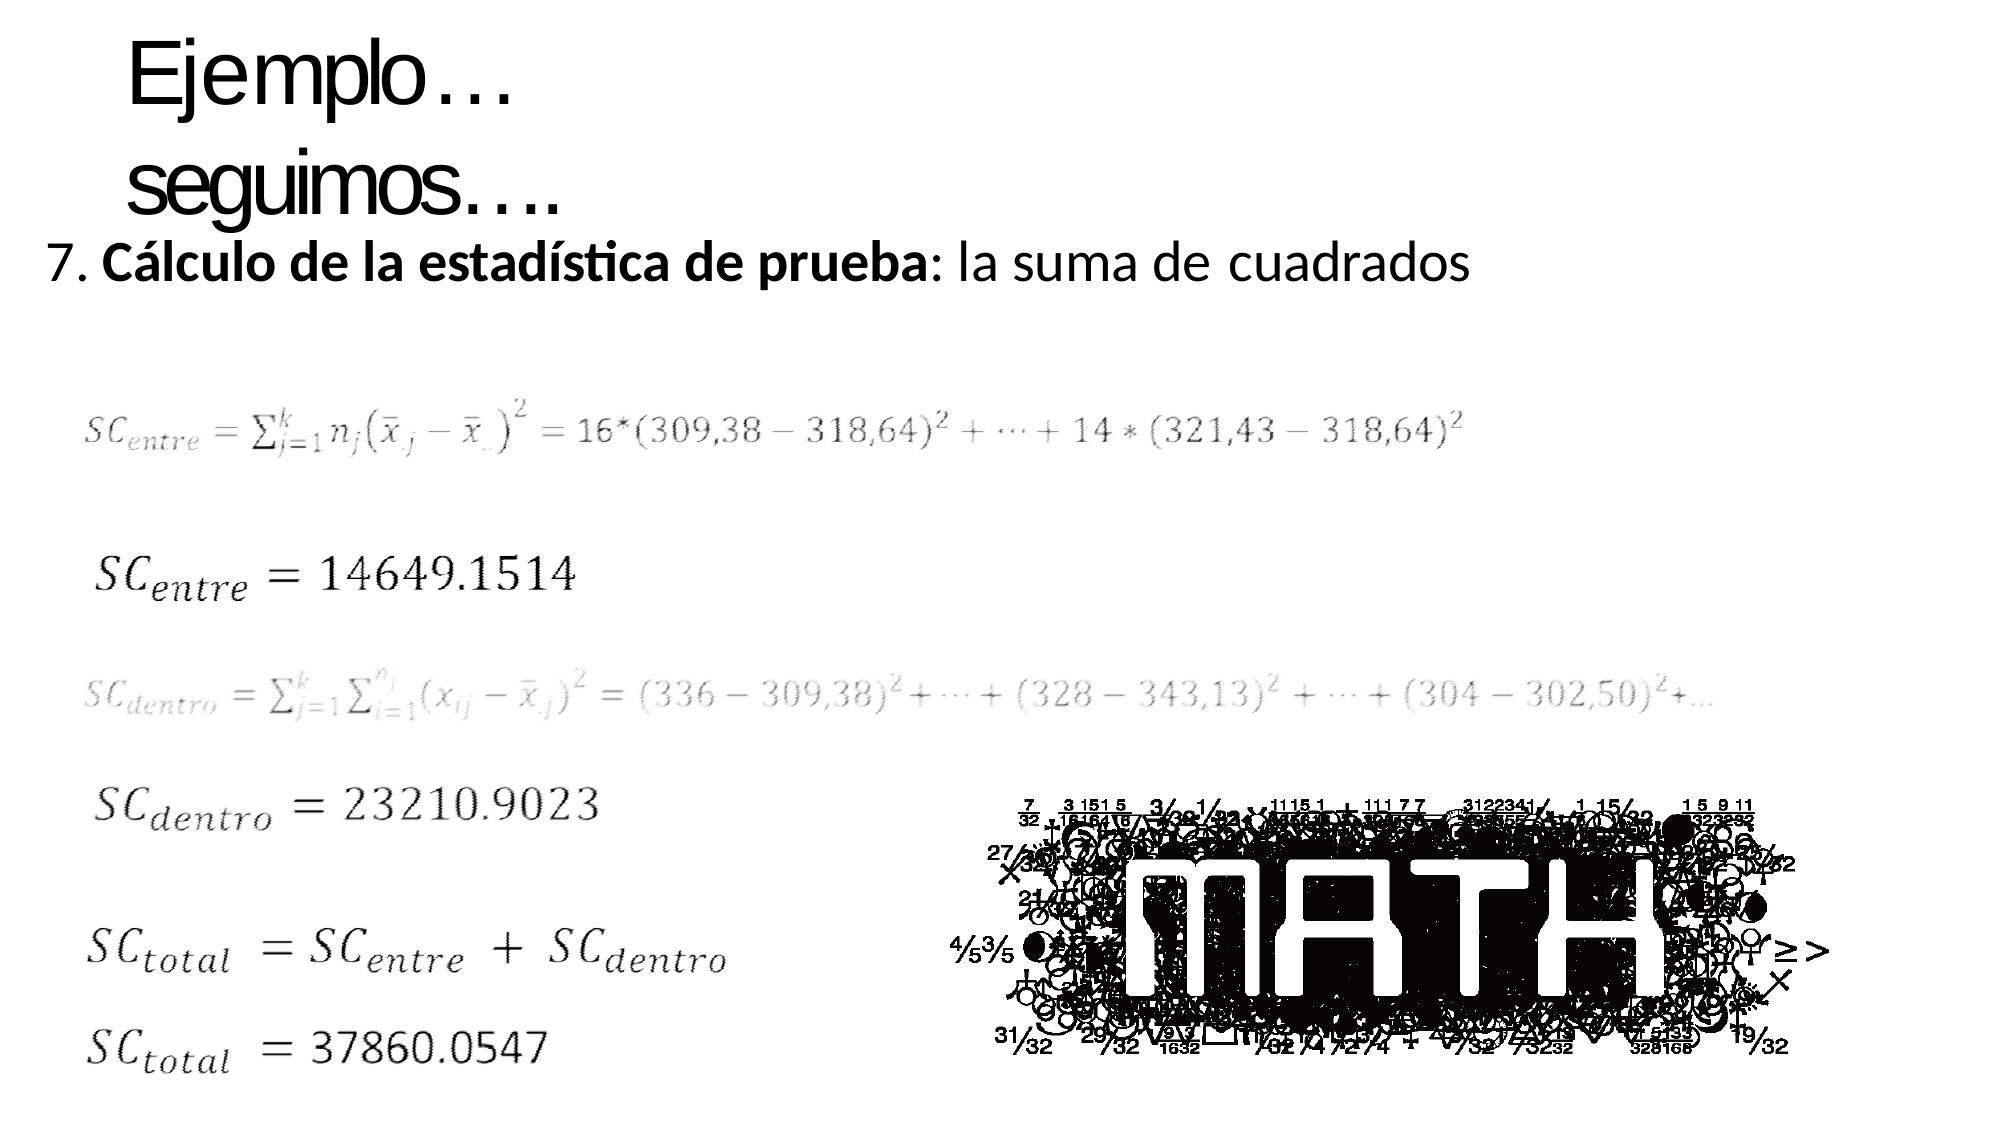

Ejemplo…	seguimos….
7. Cálculo de la estadística de prueba: la suma de cuadrados